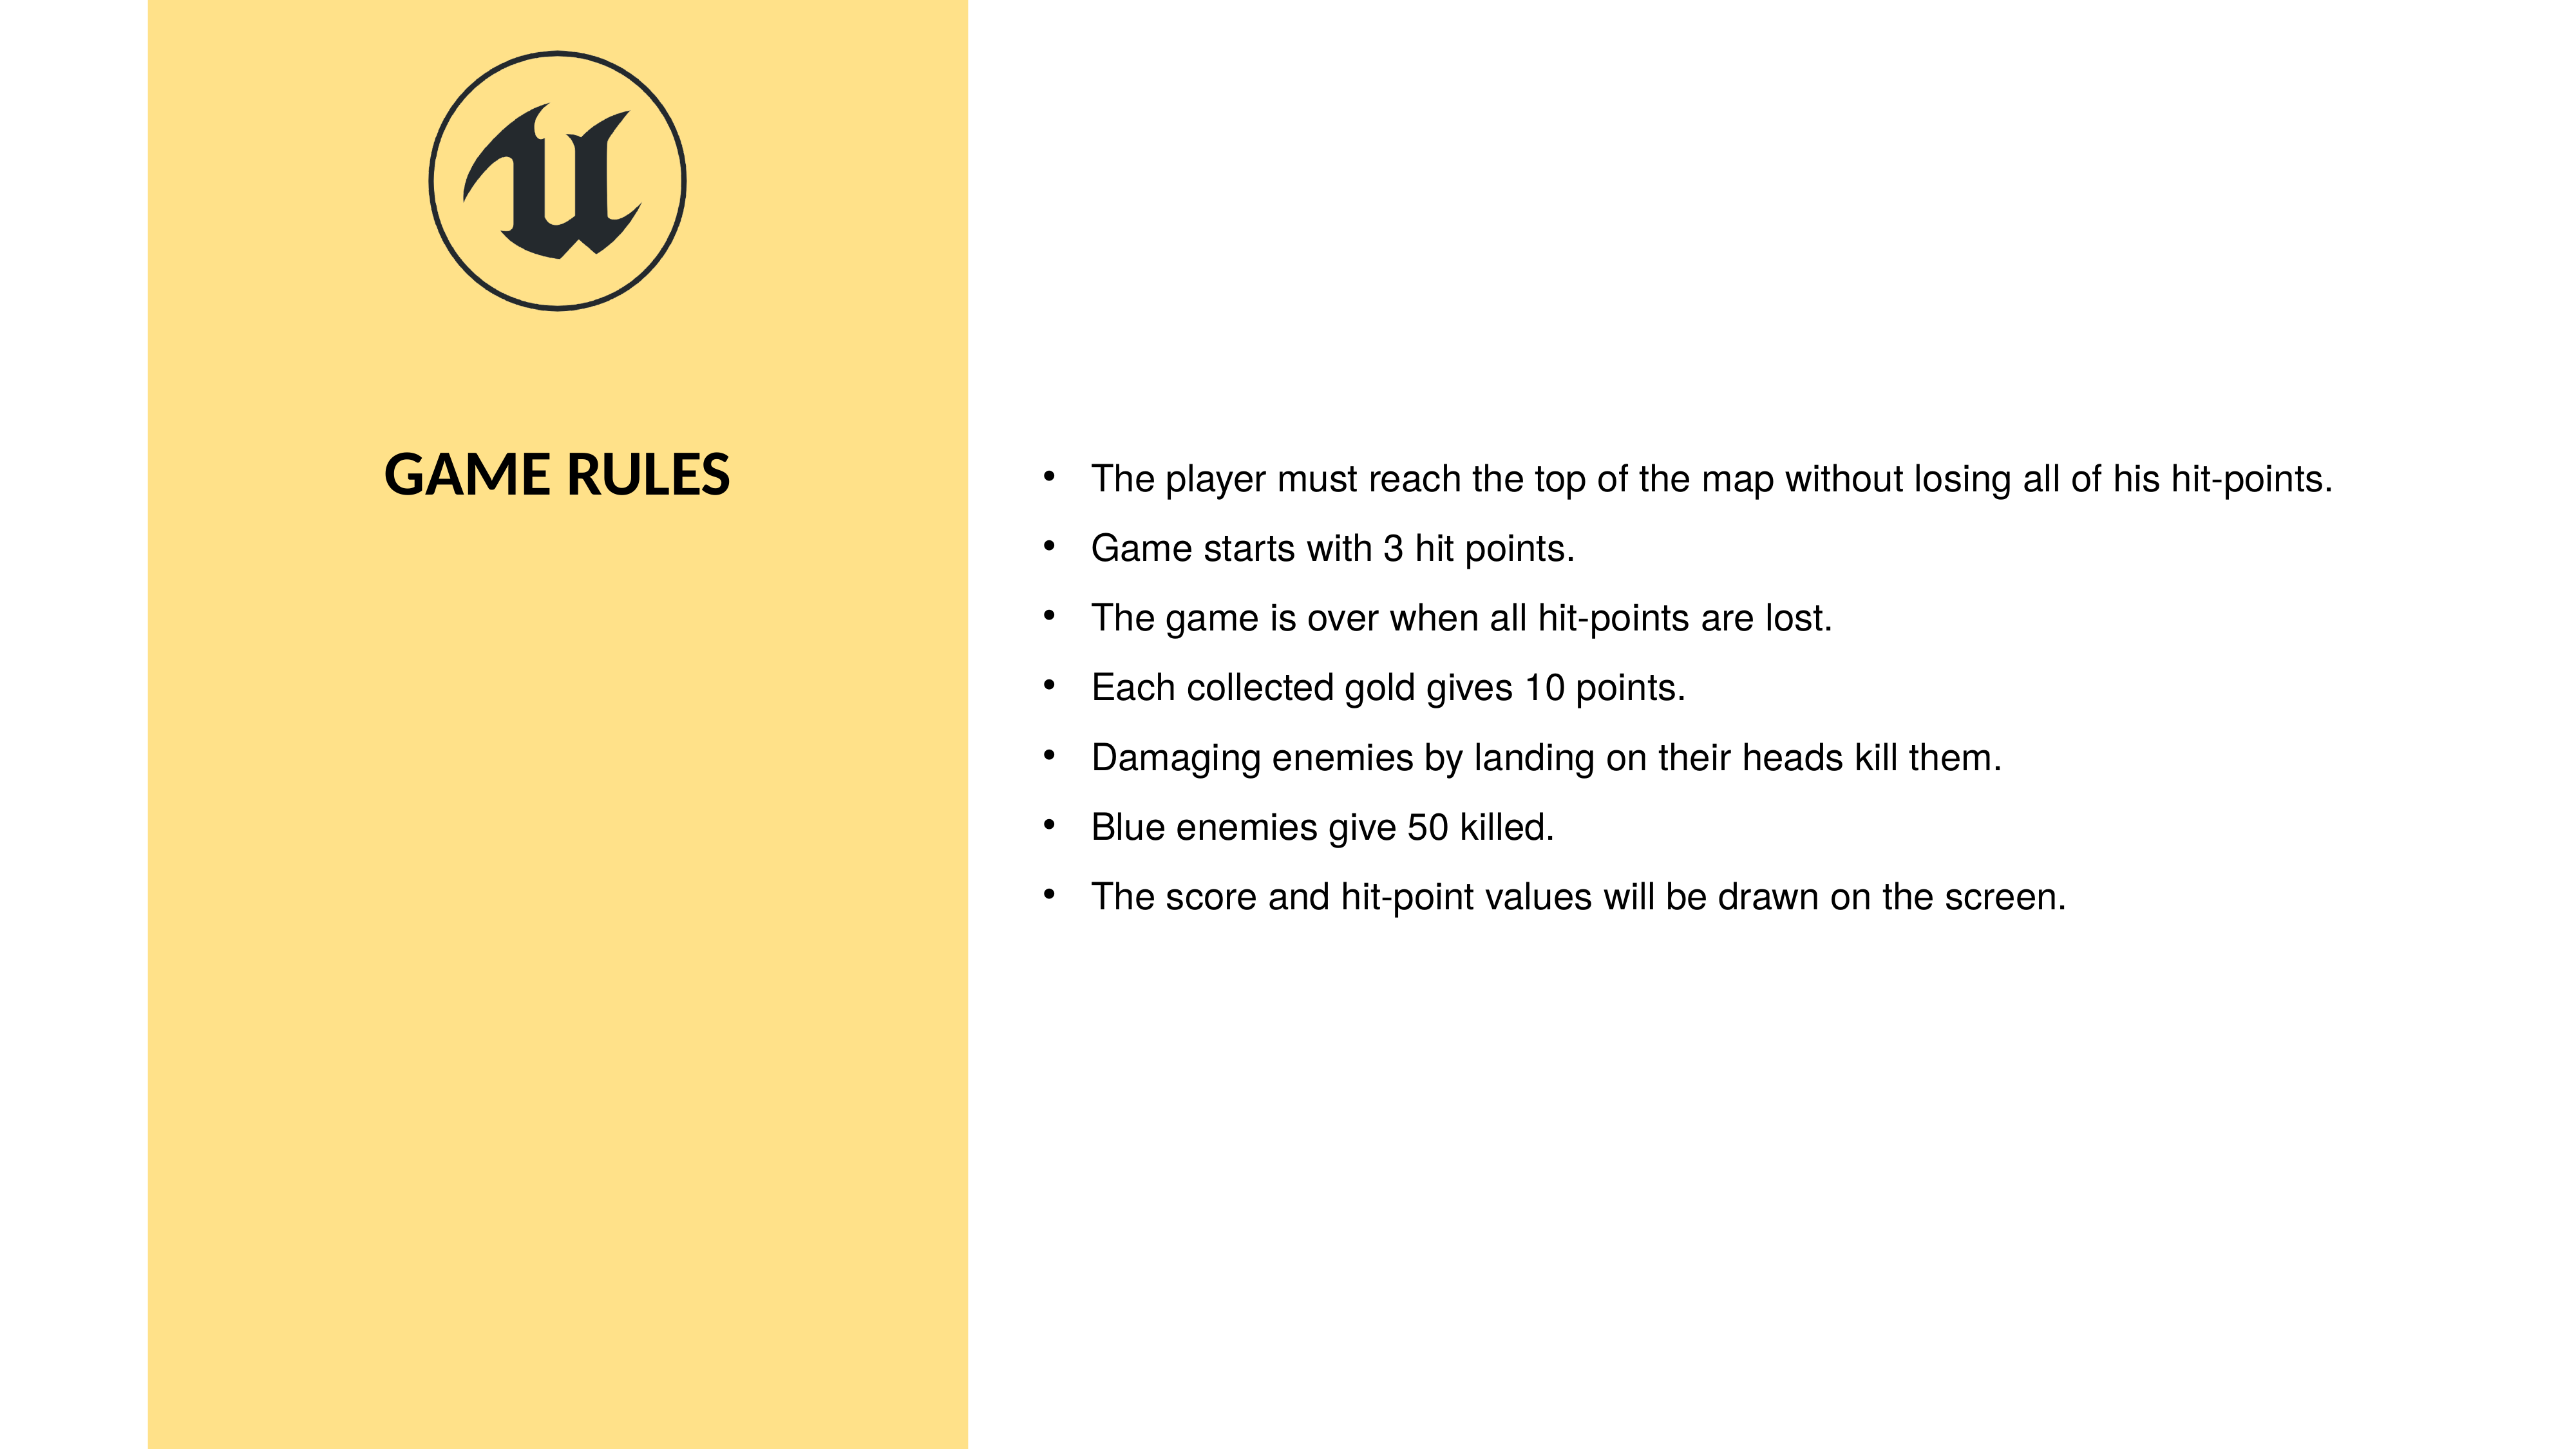

GAME RULES
The player must reach the top of the map without losing all of his hit-points.
Game starts with 3 hit points.
The game is over when all hit-points are lost.
Each collected gold gives 10 points.
Damaging enemies by landing on their heads kill them.
Blue enemies give 50 killed.
The score and hit-point values will be drawn on the screen.